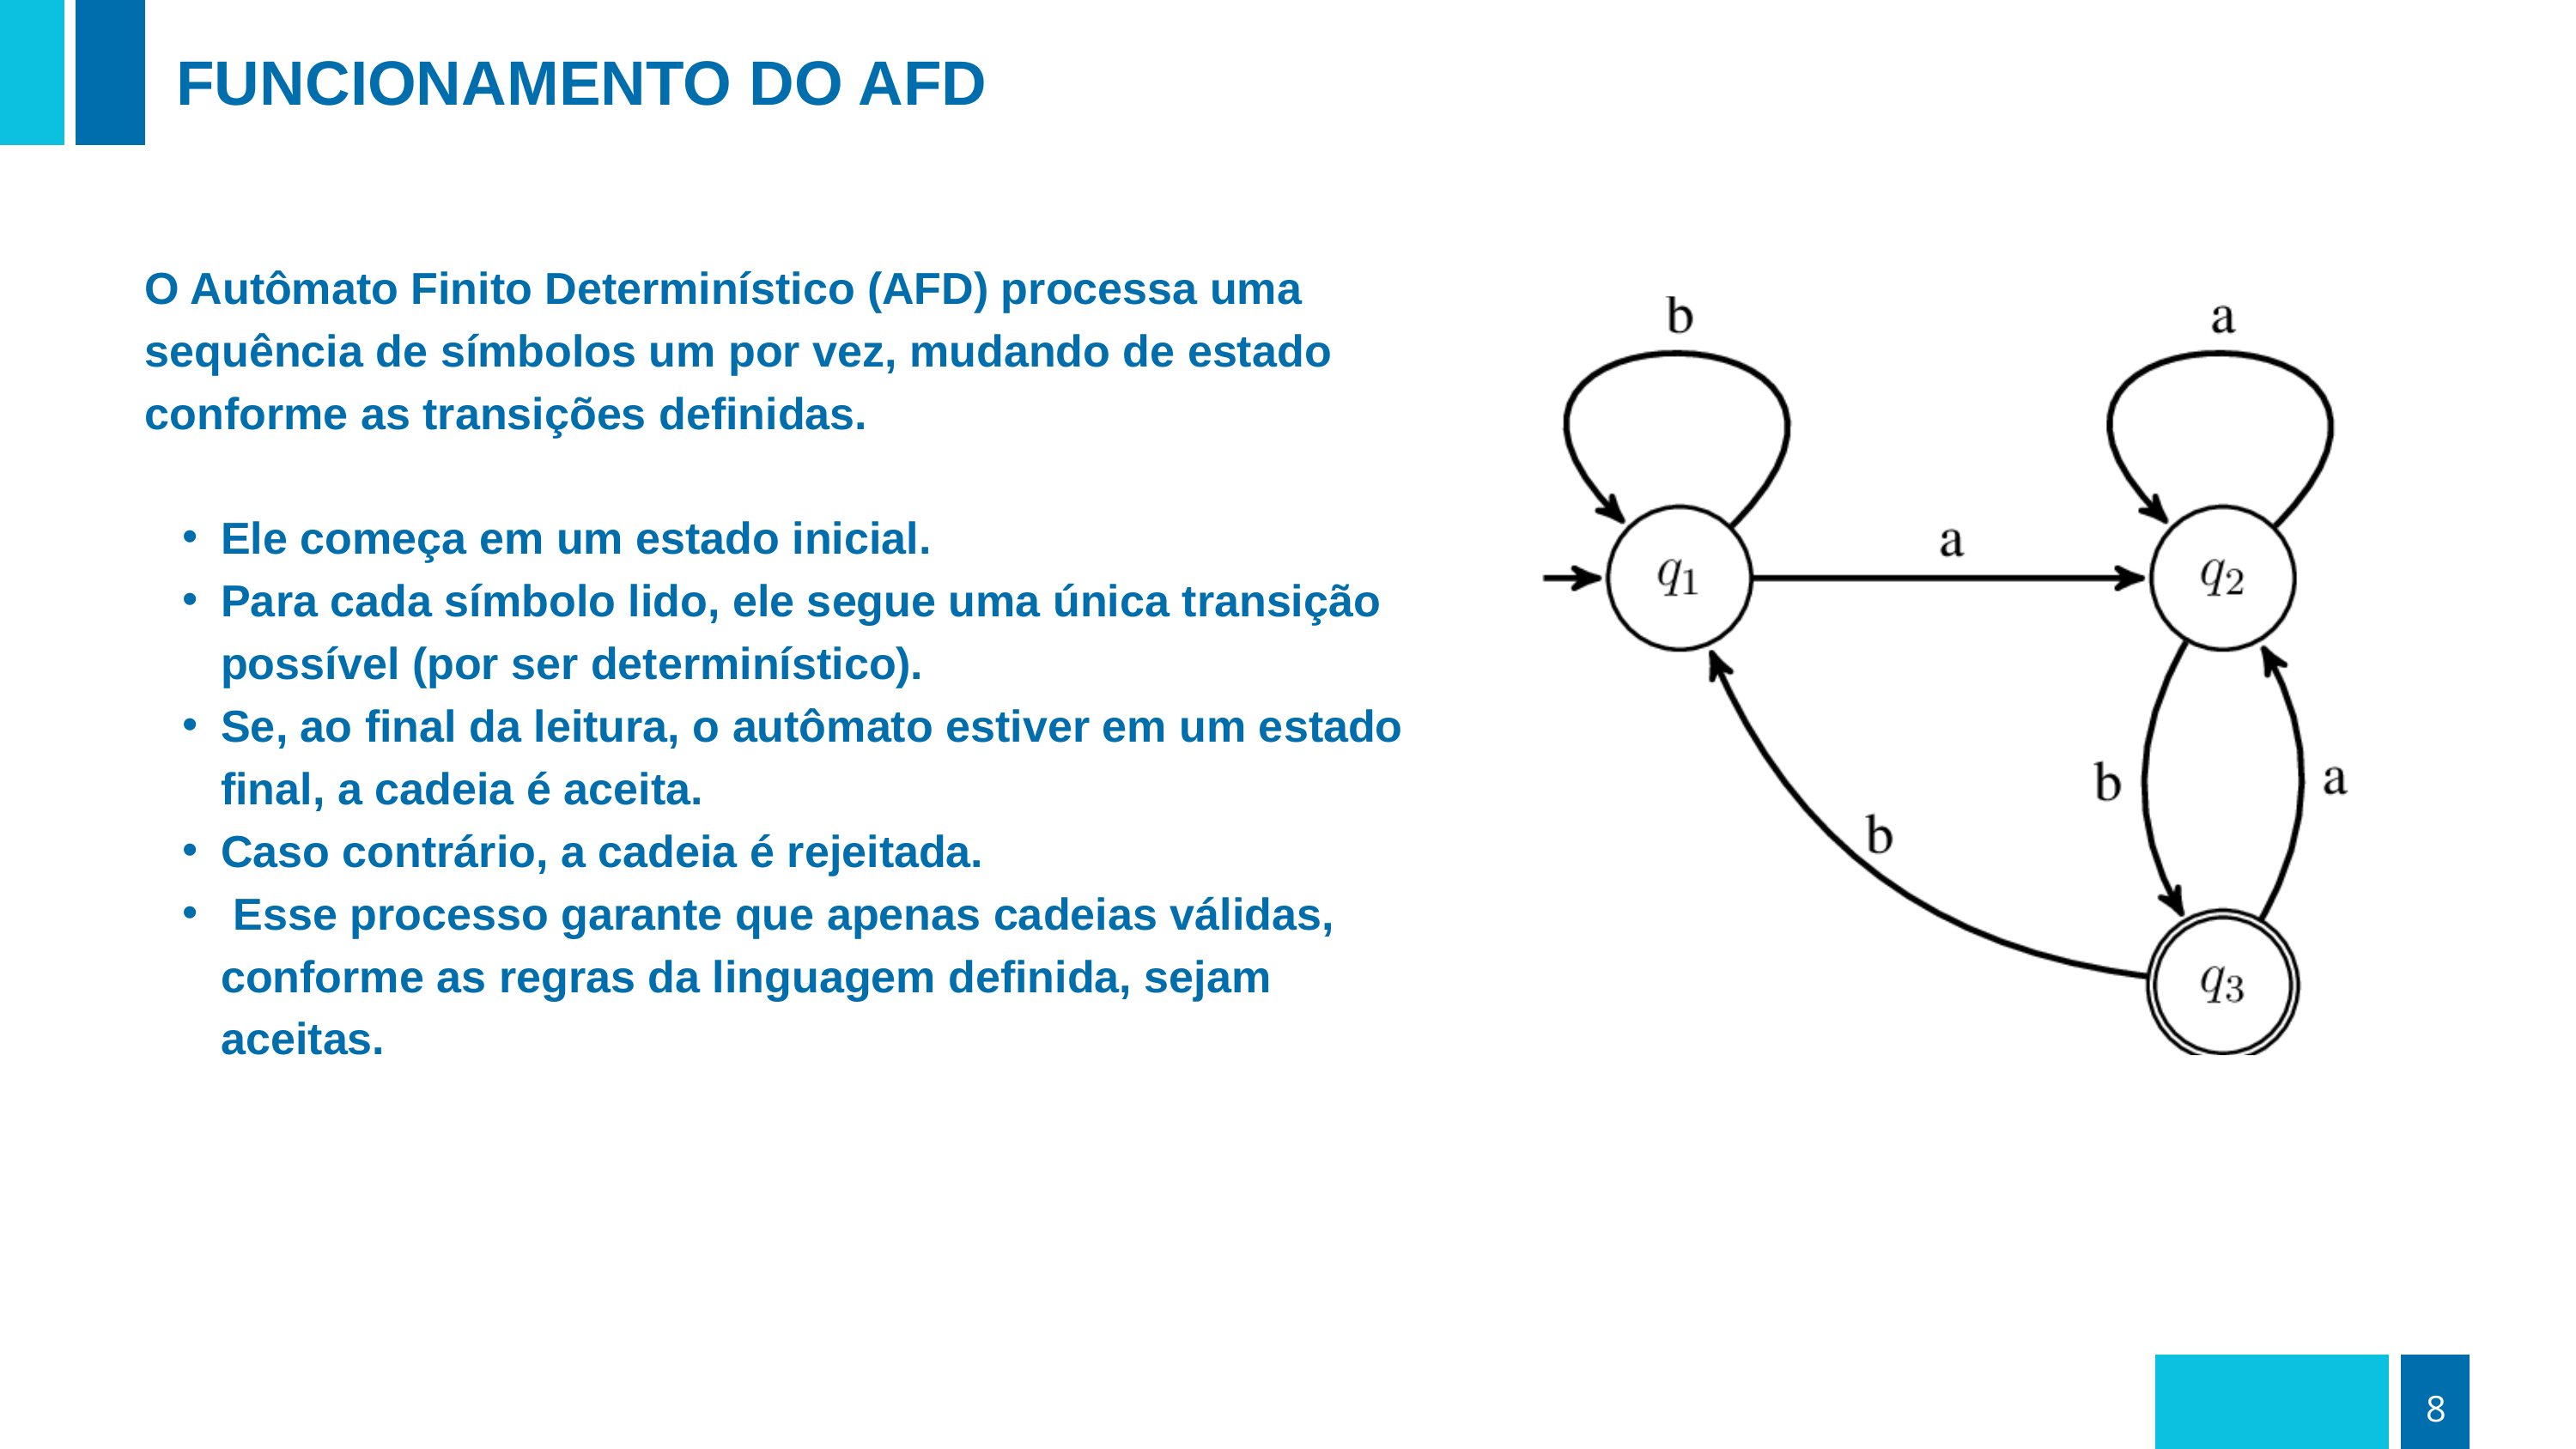

FUNCIONAMENTO DO AFD
O Autômato Finito Determinístico (AFD) processa uma sequência de símbolos um por vez, mudando de estado conforme as transições definidas.

Ele começa em um estado inicial.
Para cada símbolo lido, ele segue uma única transição possível (por ser determinístico).
Se, ao final da leitura, o autômato estiver em um estado final, a cadeia é aceita.
Caso contrário, a cadeia é rejeitada.
 Esse processo garante que apenas cadeias válidas, conforme as regras da linguagem definida, sejam aceitas.

8